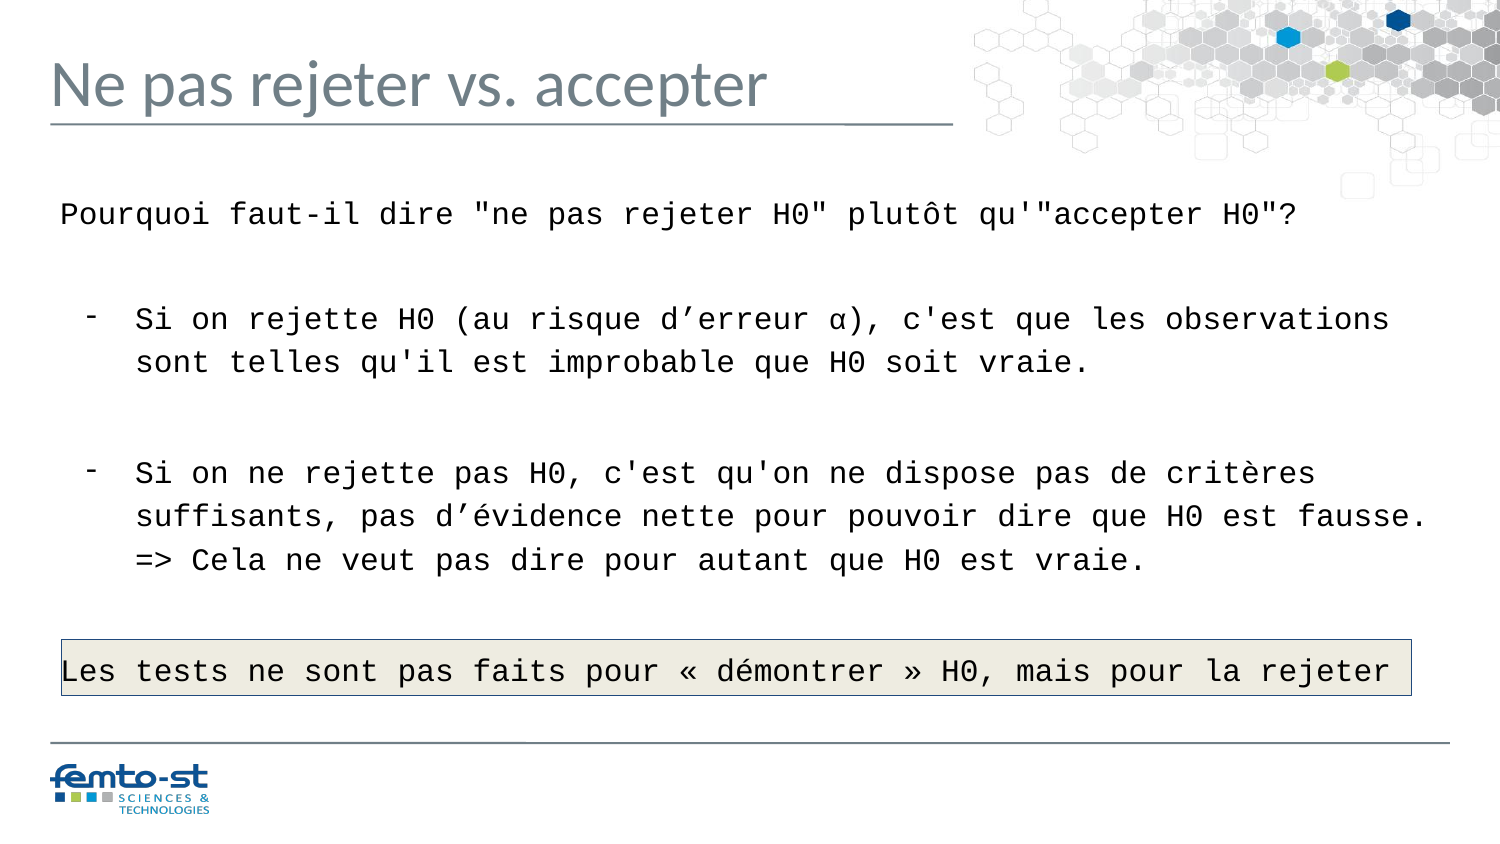

Ne pas rejeter vs. accepter
Pourquoi faut-il dire "ne pas rejeter H0" plutôt qu'"accepter H0"?
Si on rejette H0 (au risque d’erreur α), c'est que les observations sont telles qu'il est improbable que H0 soit vraie.

Si on ne rejette pas H0, c'est qu'on ne dispose pas de critères suffisants, pas d’évidence nette pour pouvoir dire que H0 est fausse.
=> Cela ne veut pas dire pour autant que H0 est vraie.
Les tests ne sont pas faits pour « démontrer » H0, mais pour la rejeter